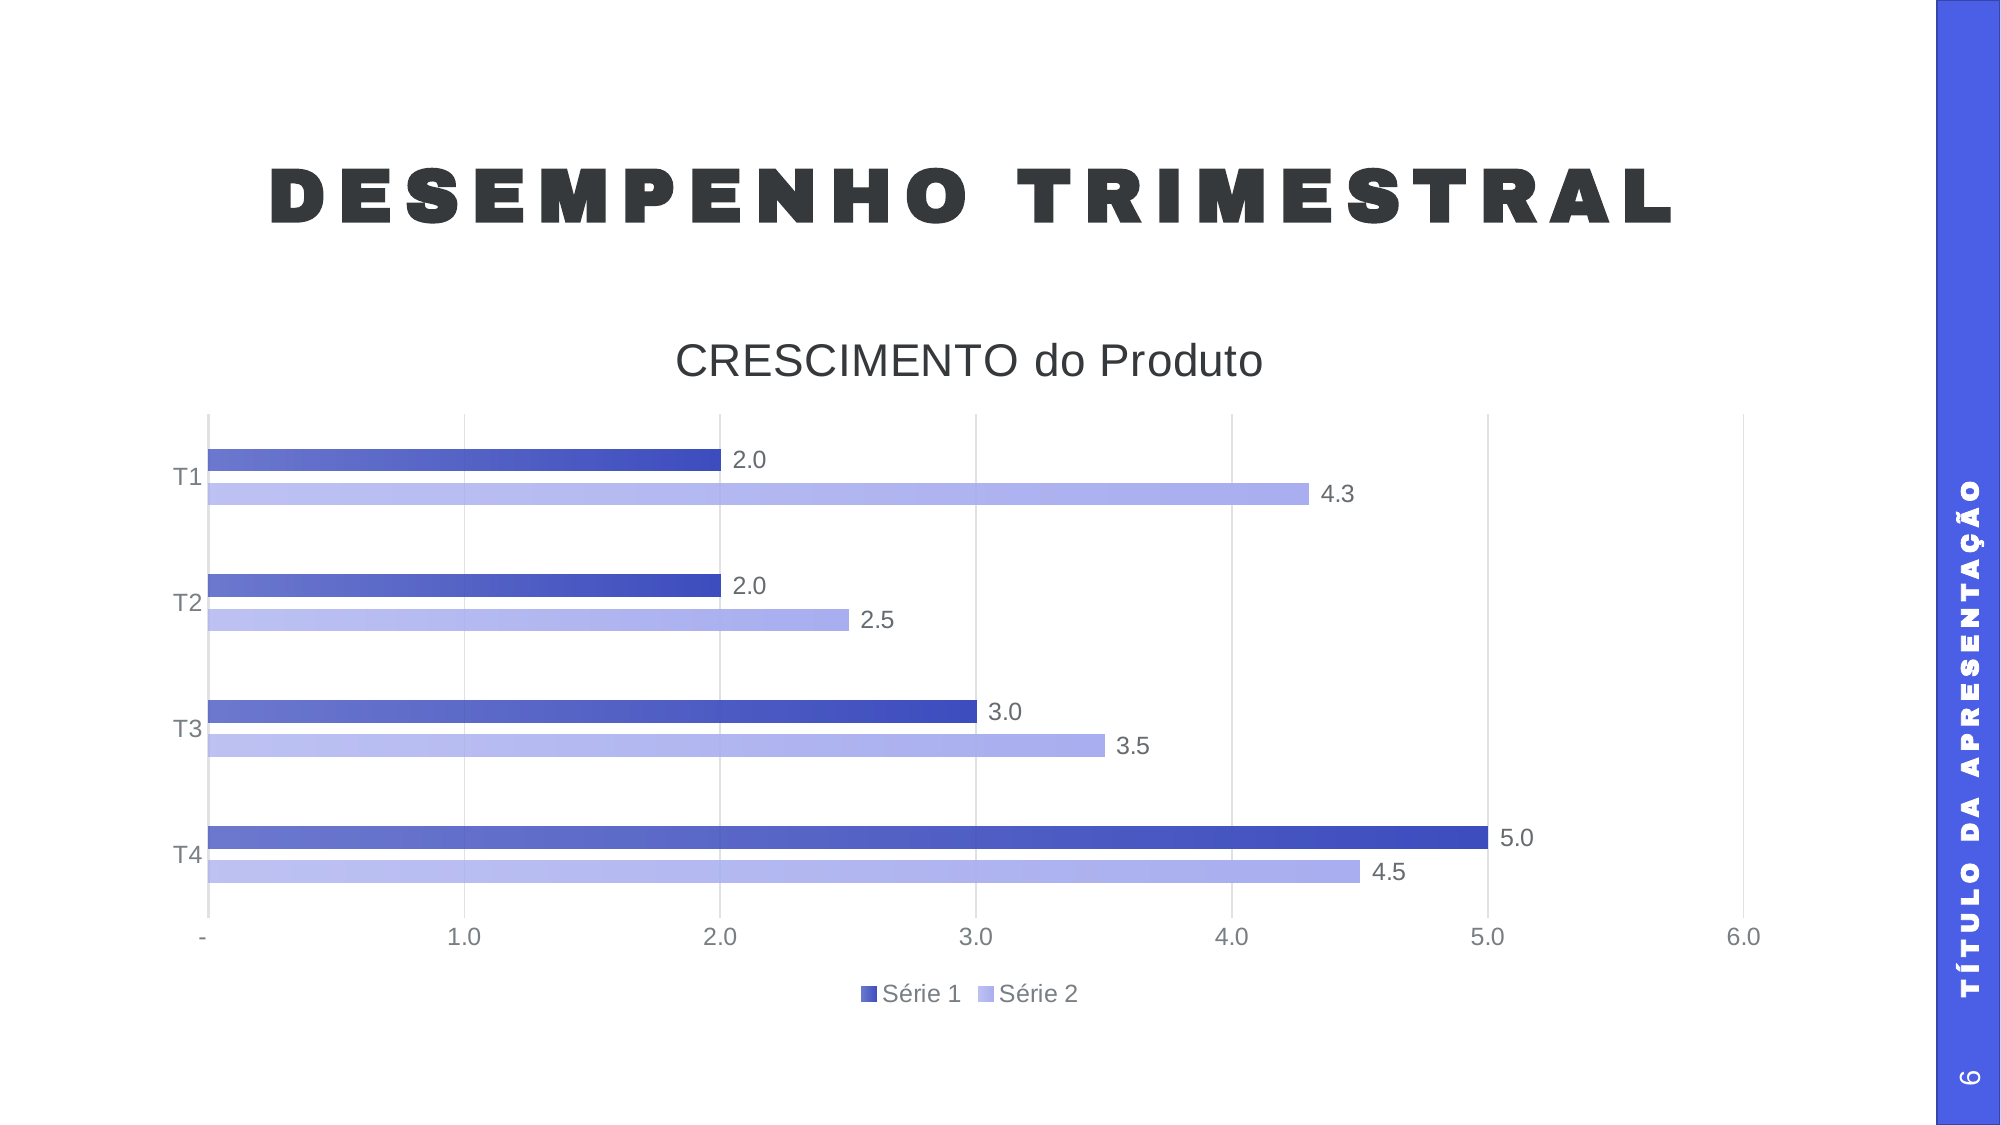

# DESEMPENHO TRIMESTRAL

### Chart: CRESCIMENTO do Produto

| Category | Série 2 | Série 1 |
|---|---|---|
| T4 | 4.5 | 5.0 |
| T3 | 3.5 | 3.0 |
| T2 | 2.5 | 2.0 |
| T1 | 4.3 | 2.0 |
Título da Apresentação
6